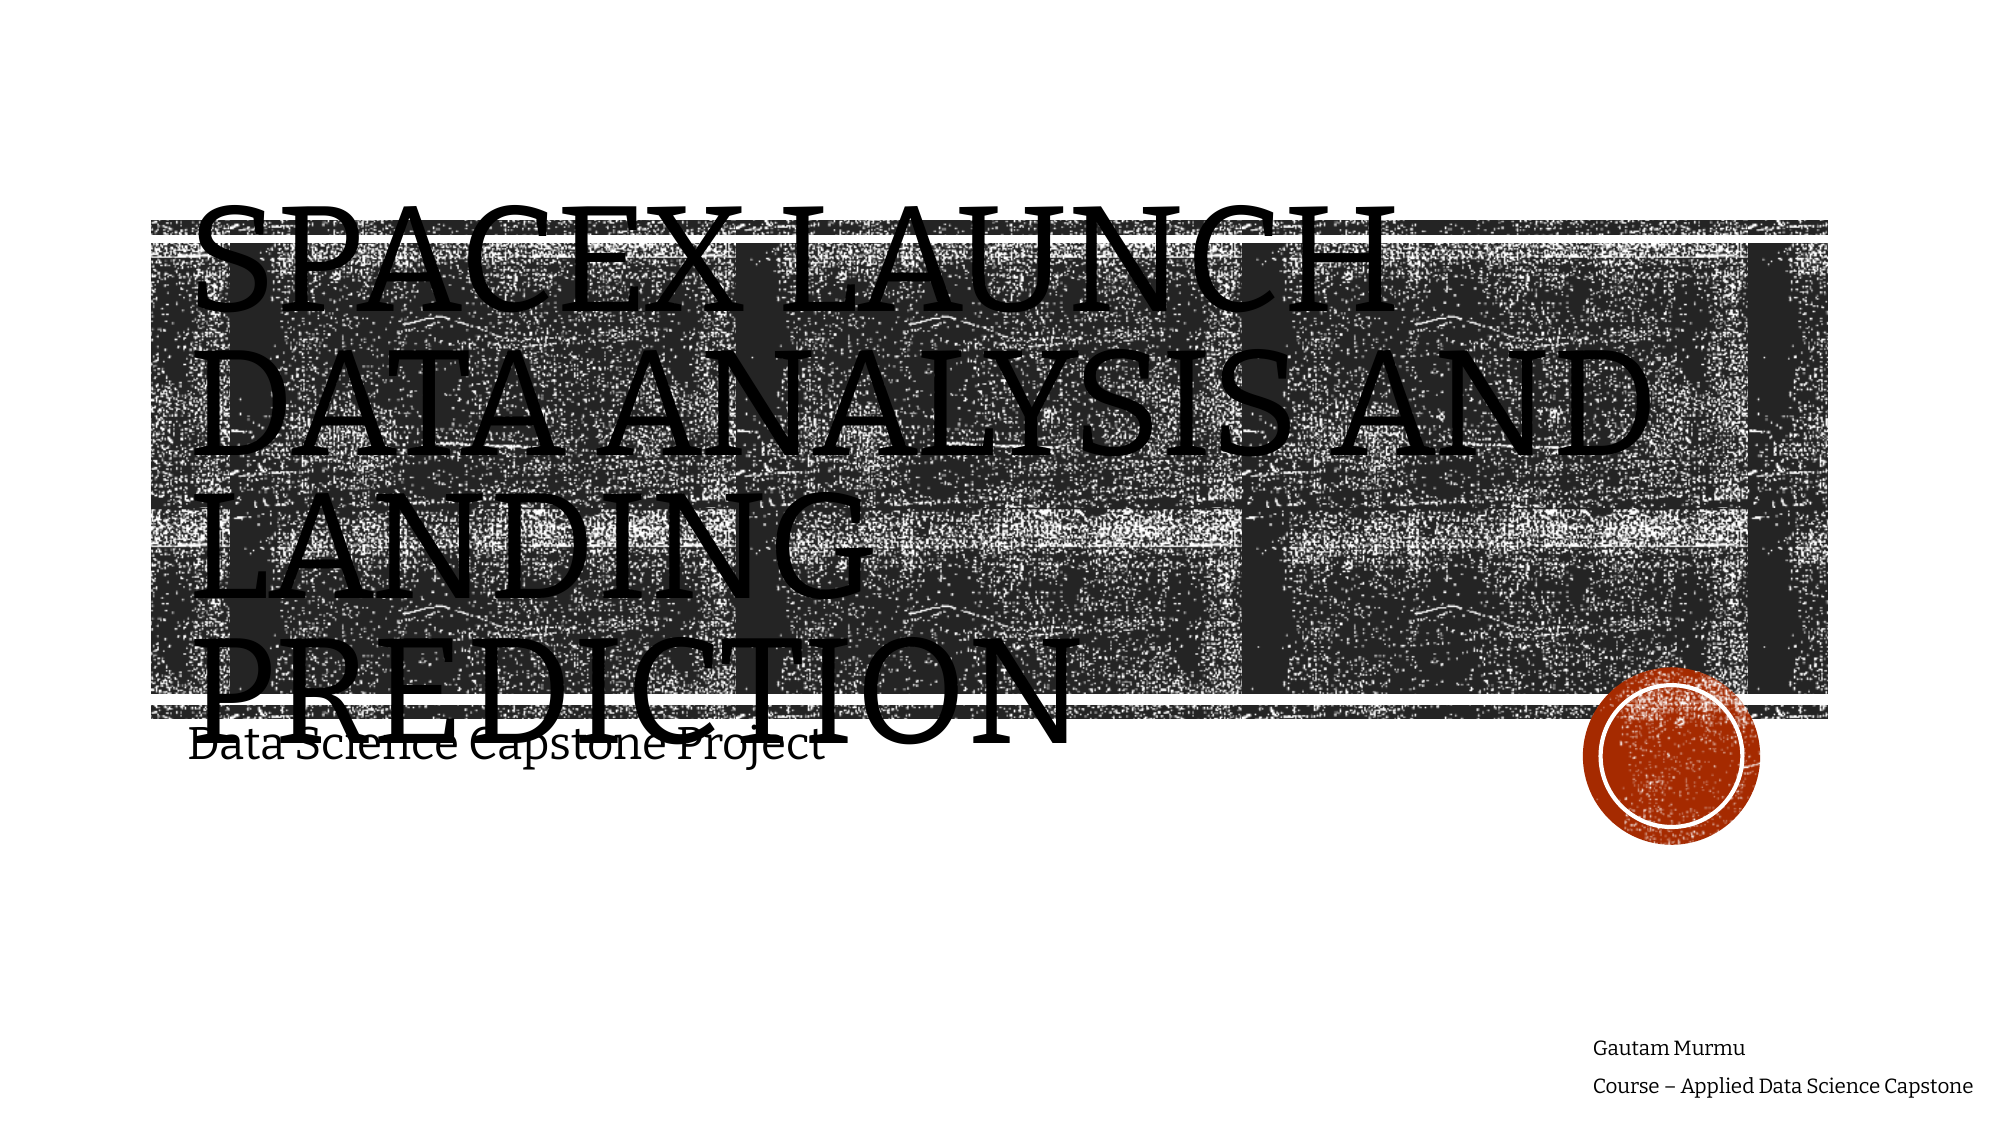

# SpaceX Launch Data Analysis and landing prediction
Data Science Capstone Project
Gautam Murmu
Course – Applied Data Science Capstone